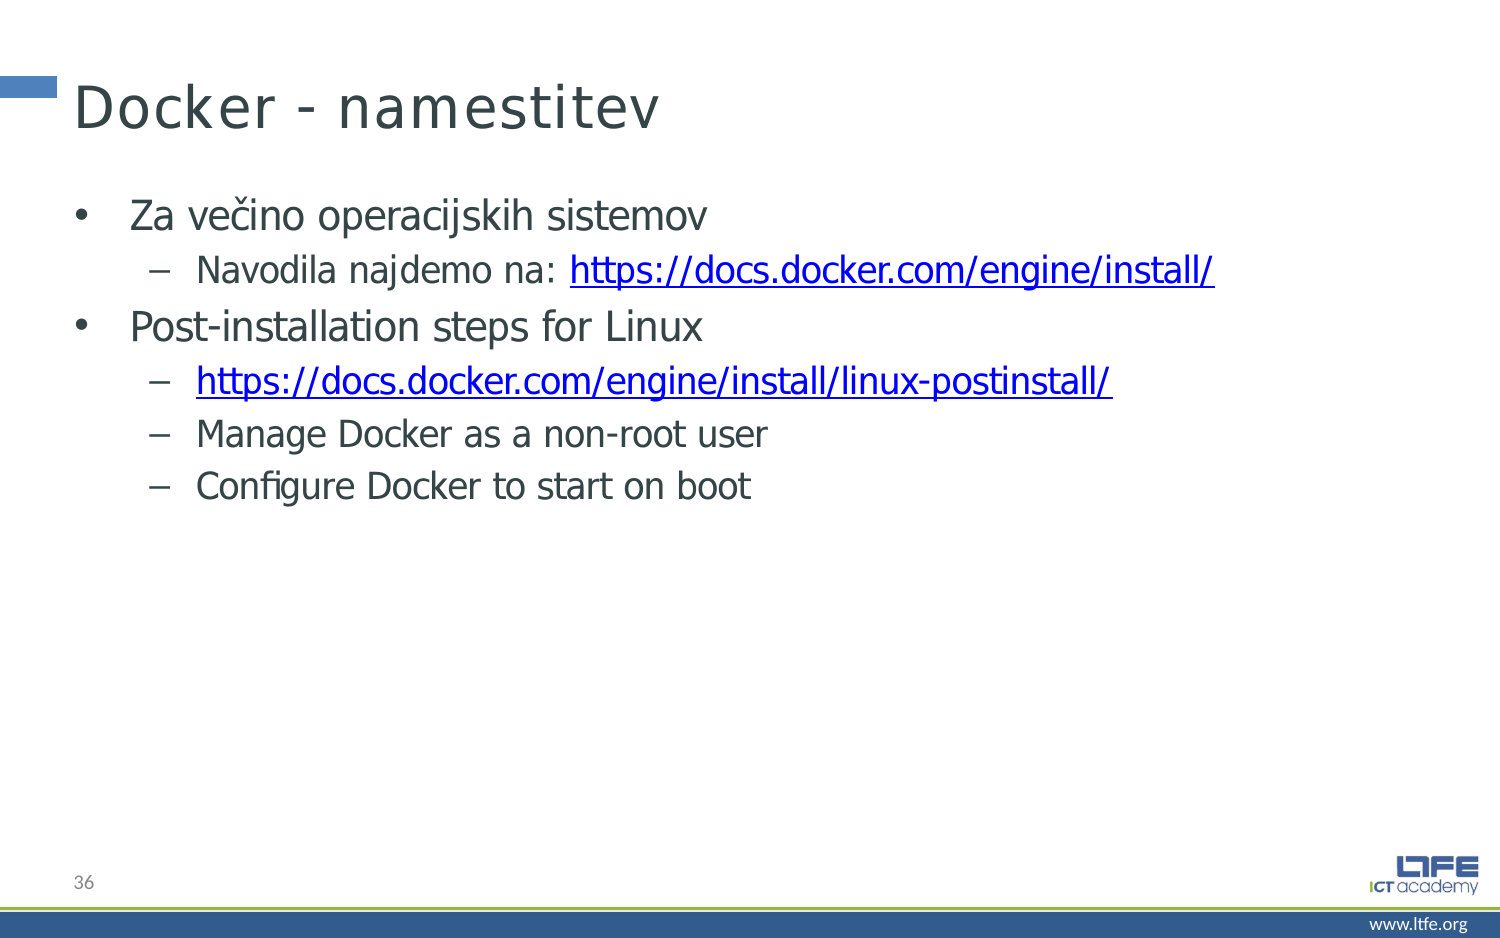

# Docker - namestitev
Za večino operacijskih sistemov
Navodila najdemo na: https://docs.docker.com/engine/install/
Post-installation steps for Linux
https://docs.docker.com/engine/install/linux-postinstall/
Manage Docker as a non-root user
Configure Docker to start on boot

36